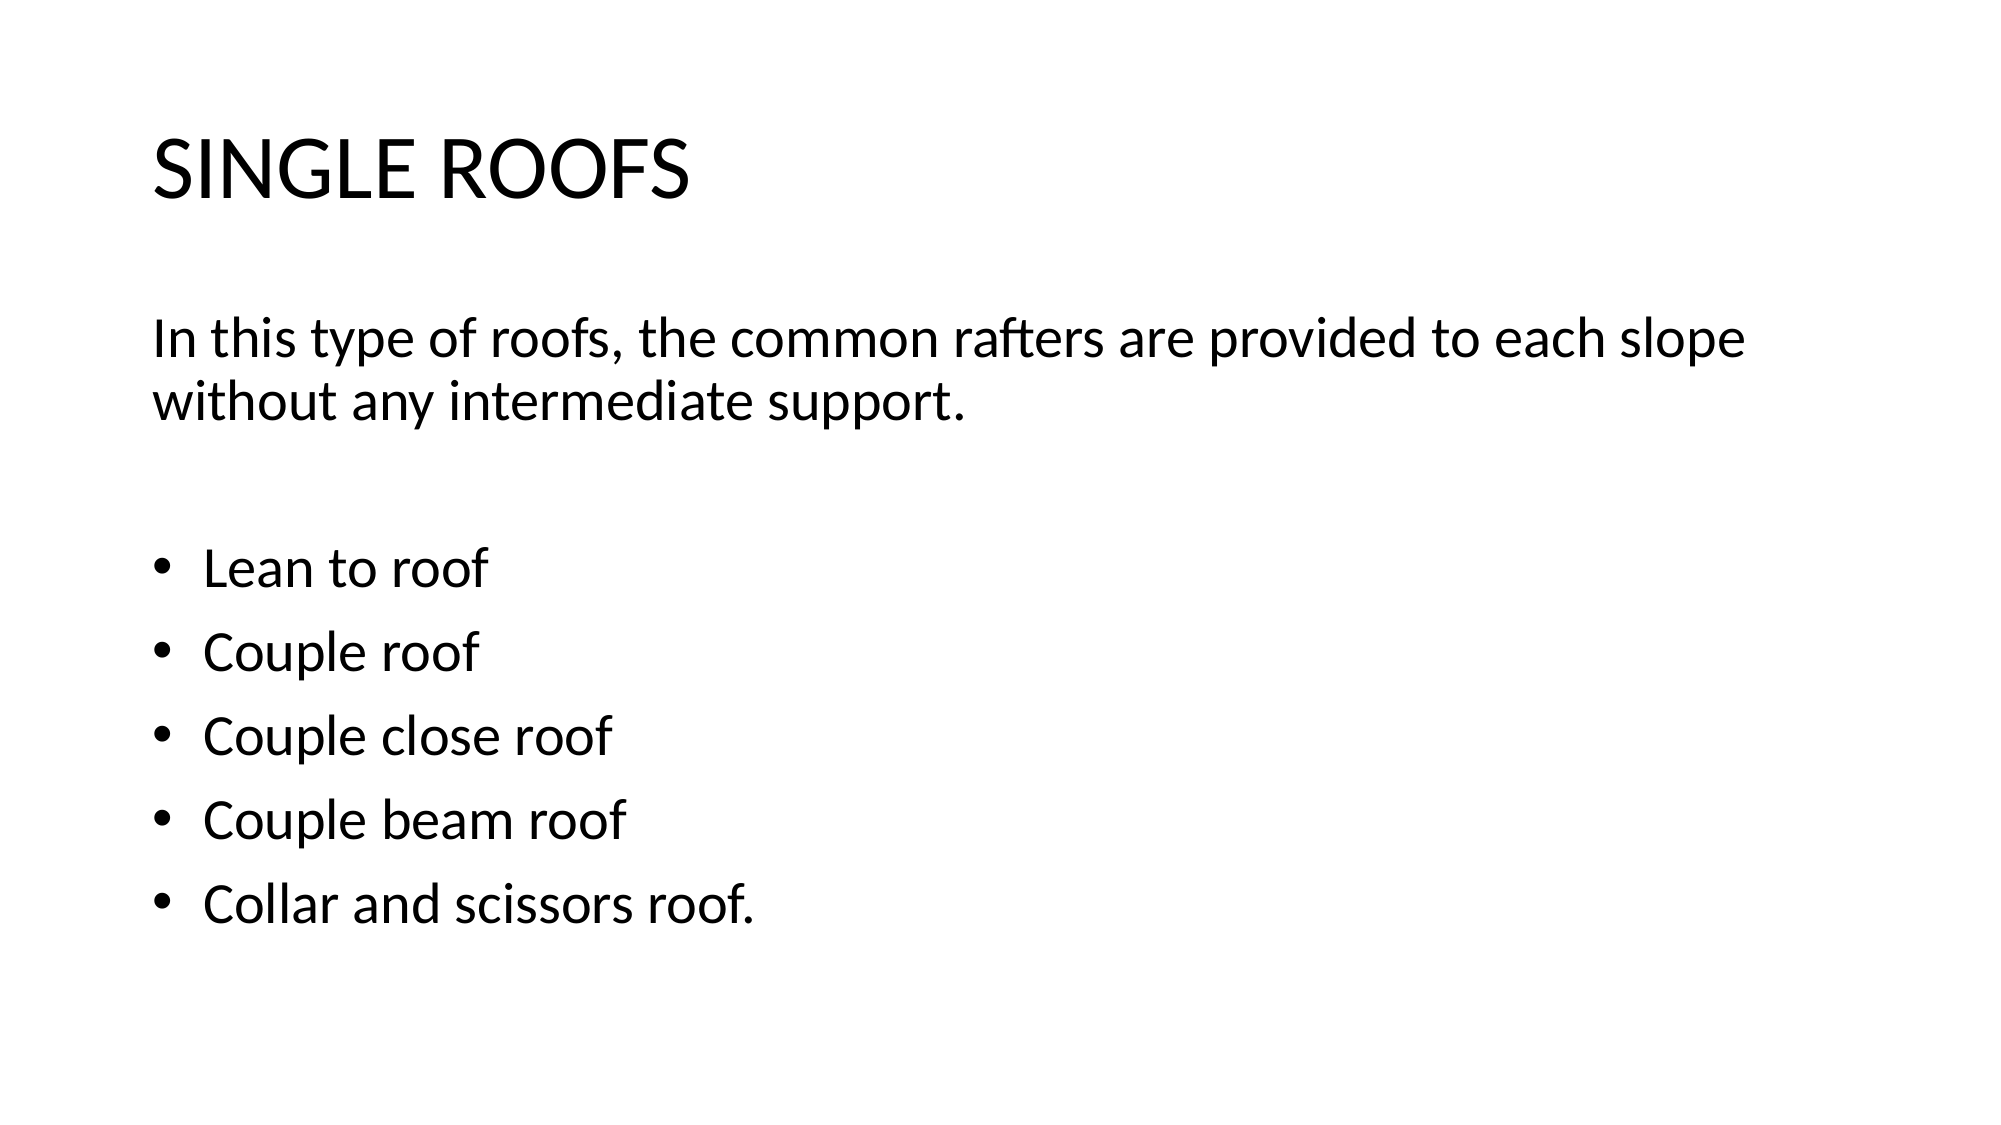

# SINGLE ROOFS
In this type of roofs, the common rafters are provided to each slope without any intermediate support.

 Lean to roof
 Couple roof
 Couple close roof
 Couple beam roof
 Collar and scissors roof.